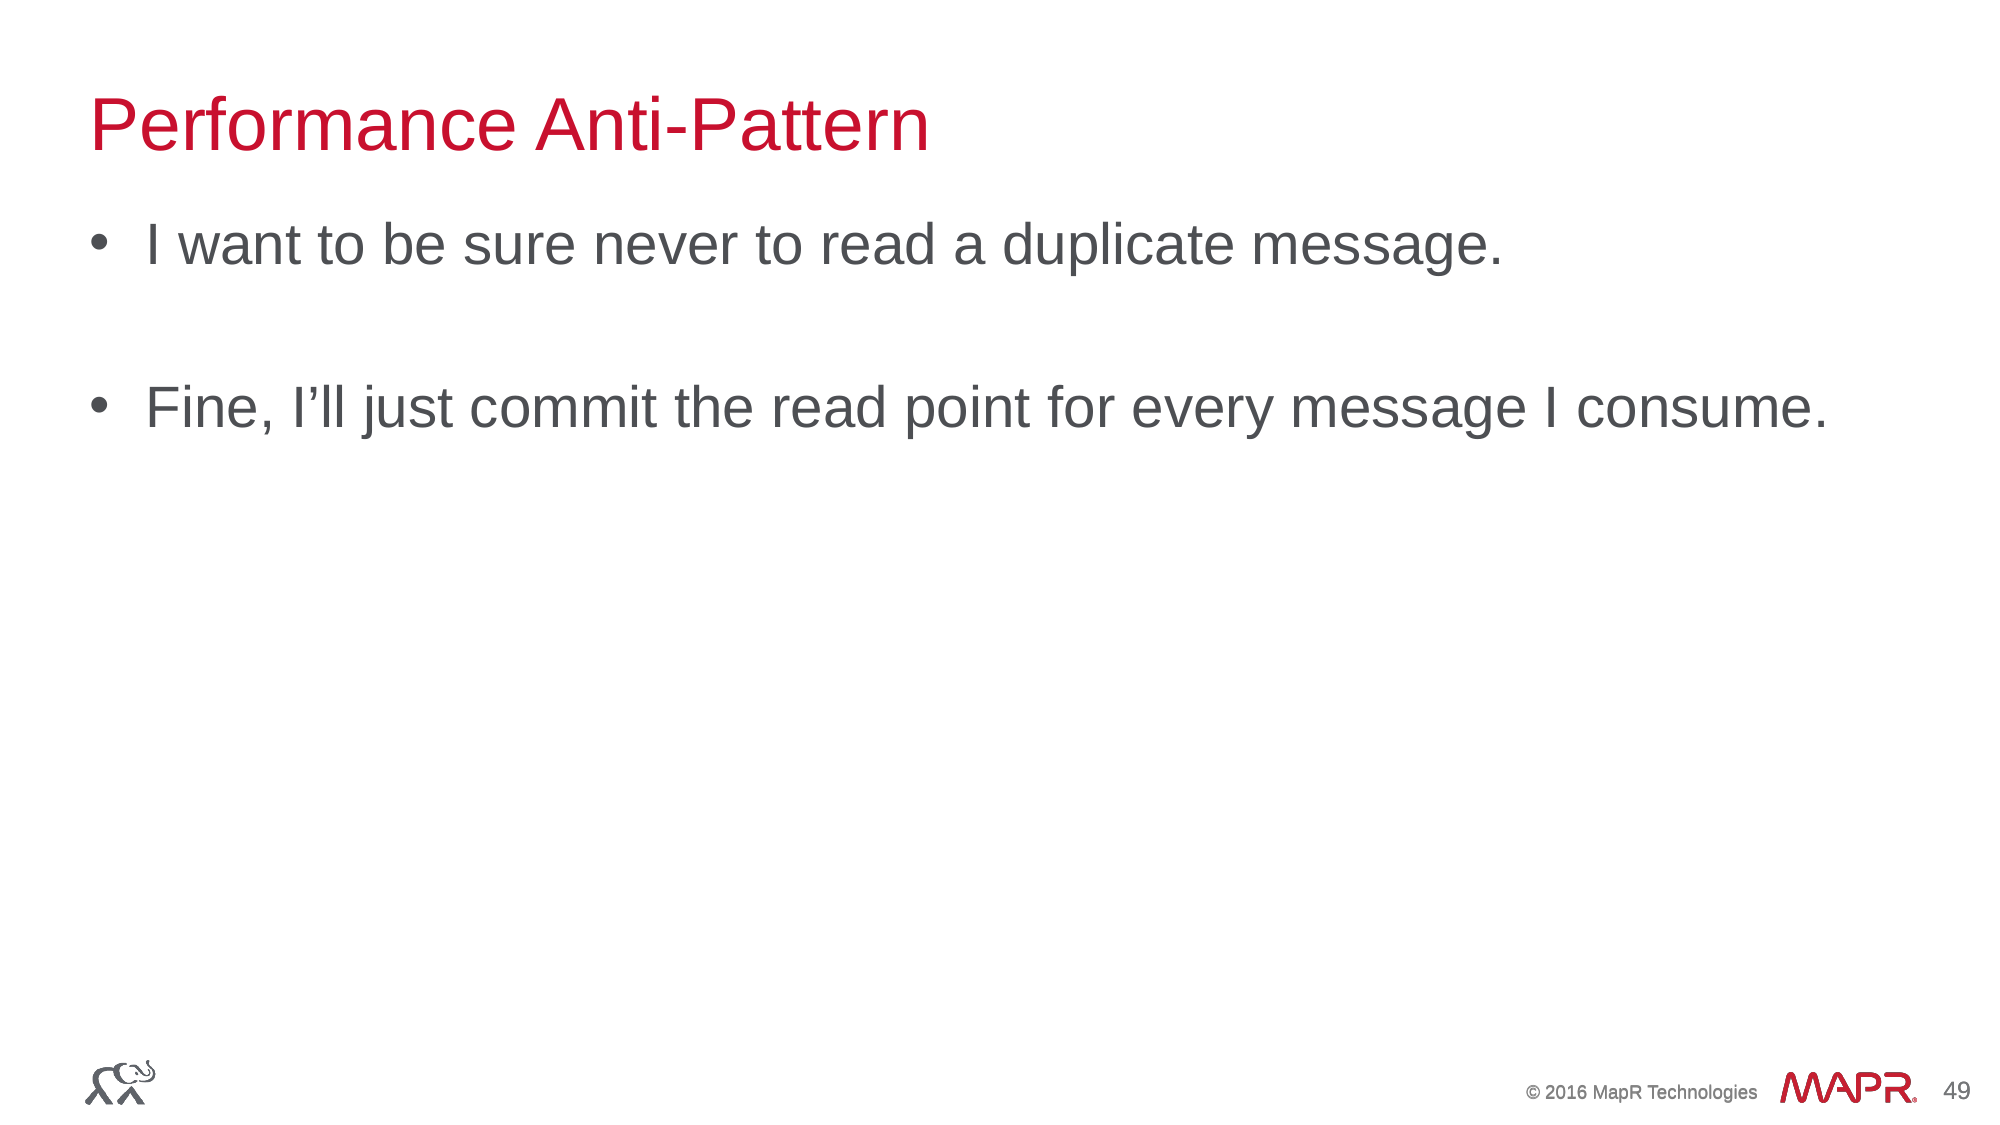

# Performance Anti-Pattern
I want to be sure never to read a duplicate message.

Fine, I’ll just commit the read point for every message I consume.